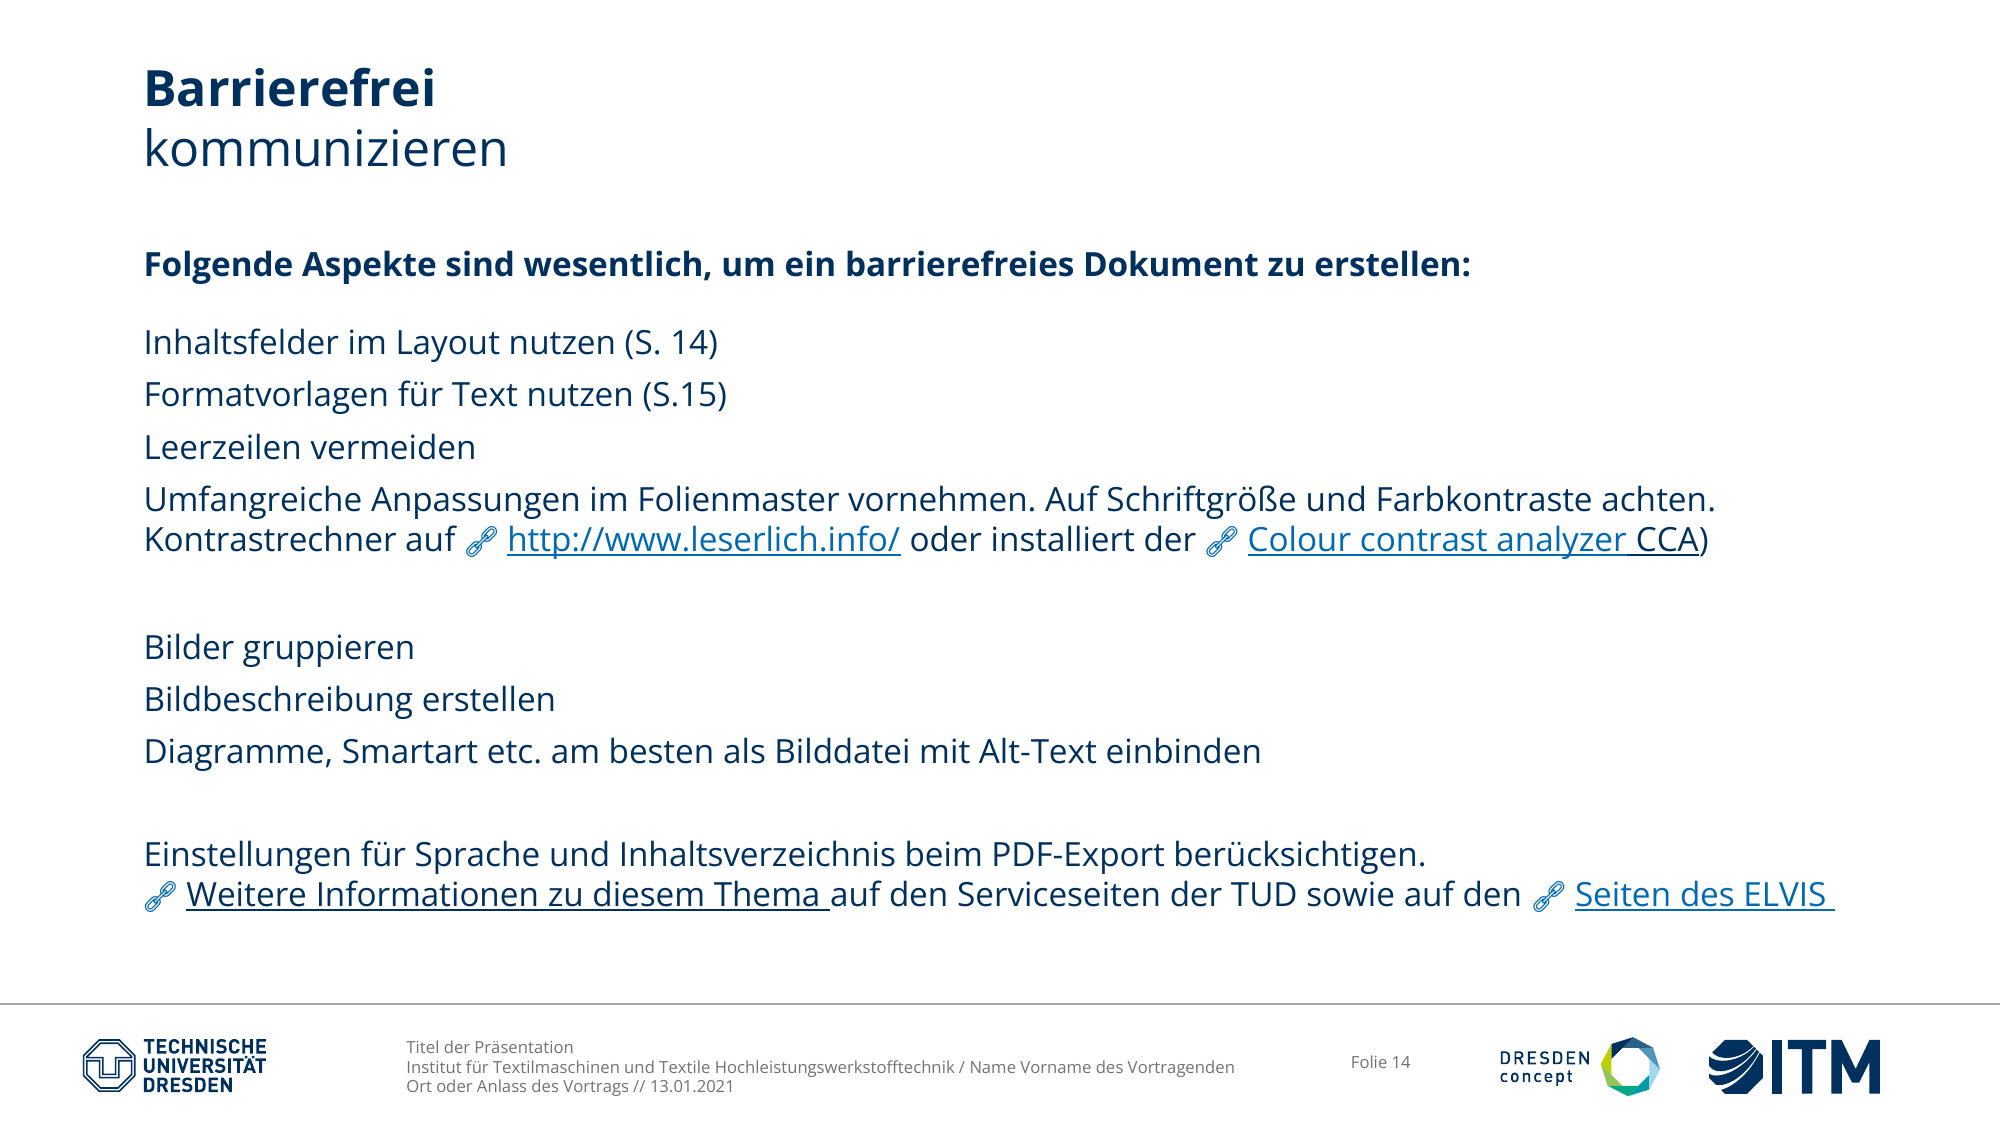

# Barrierefrei kommunizieren
Folgende Aspekte sind wesentlich, um ein barrierefreies Dokument zu erstellen:
Inhaltsfelder im Layout nutzen (S. 14)
Formatvorlagen für Text nutzen (S.15)
Leerzeilen vermeiden
Umfangreiche Anpassungen im Folienmaster vornehmen. Auf Schriftgröße und Farbkontraste achten. Kontrastrechner auf 🔗 http://www.leserlich.info/ oder installiert der 🔗 Colour contrast analyzer CCA)
Bilder gruppieren
Bildbeschreibung erstellen
Diagramme, Smartart etc. am besten als Bilddatei mit Alt-Text einbinden
Einstellungen für Sprache und Inhaltsverzeichnis beim PDF-Export berücksichtigen.
🔗 Weitere Informationen zu diesem Thema auf den Serviceseiten der TUD sowie auf den 🔗 Seiten des ELVIS